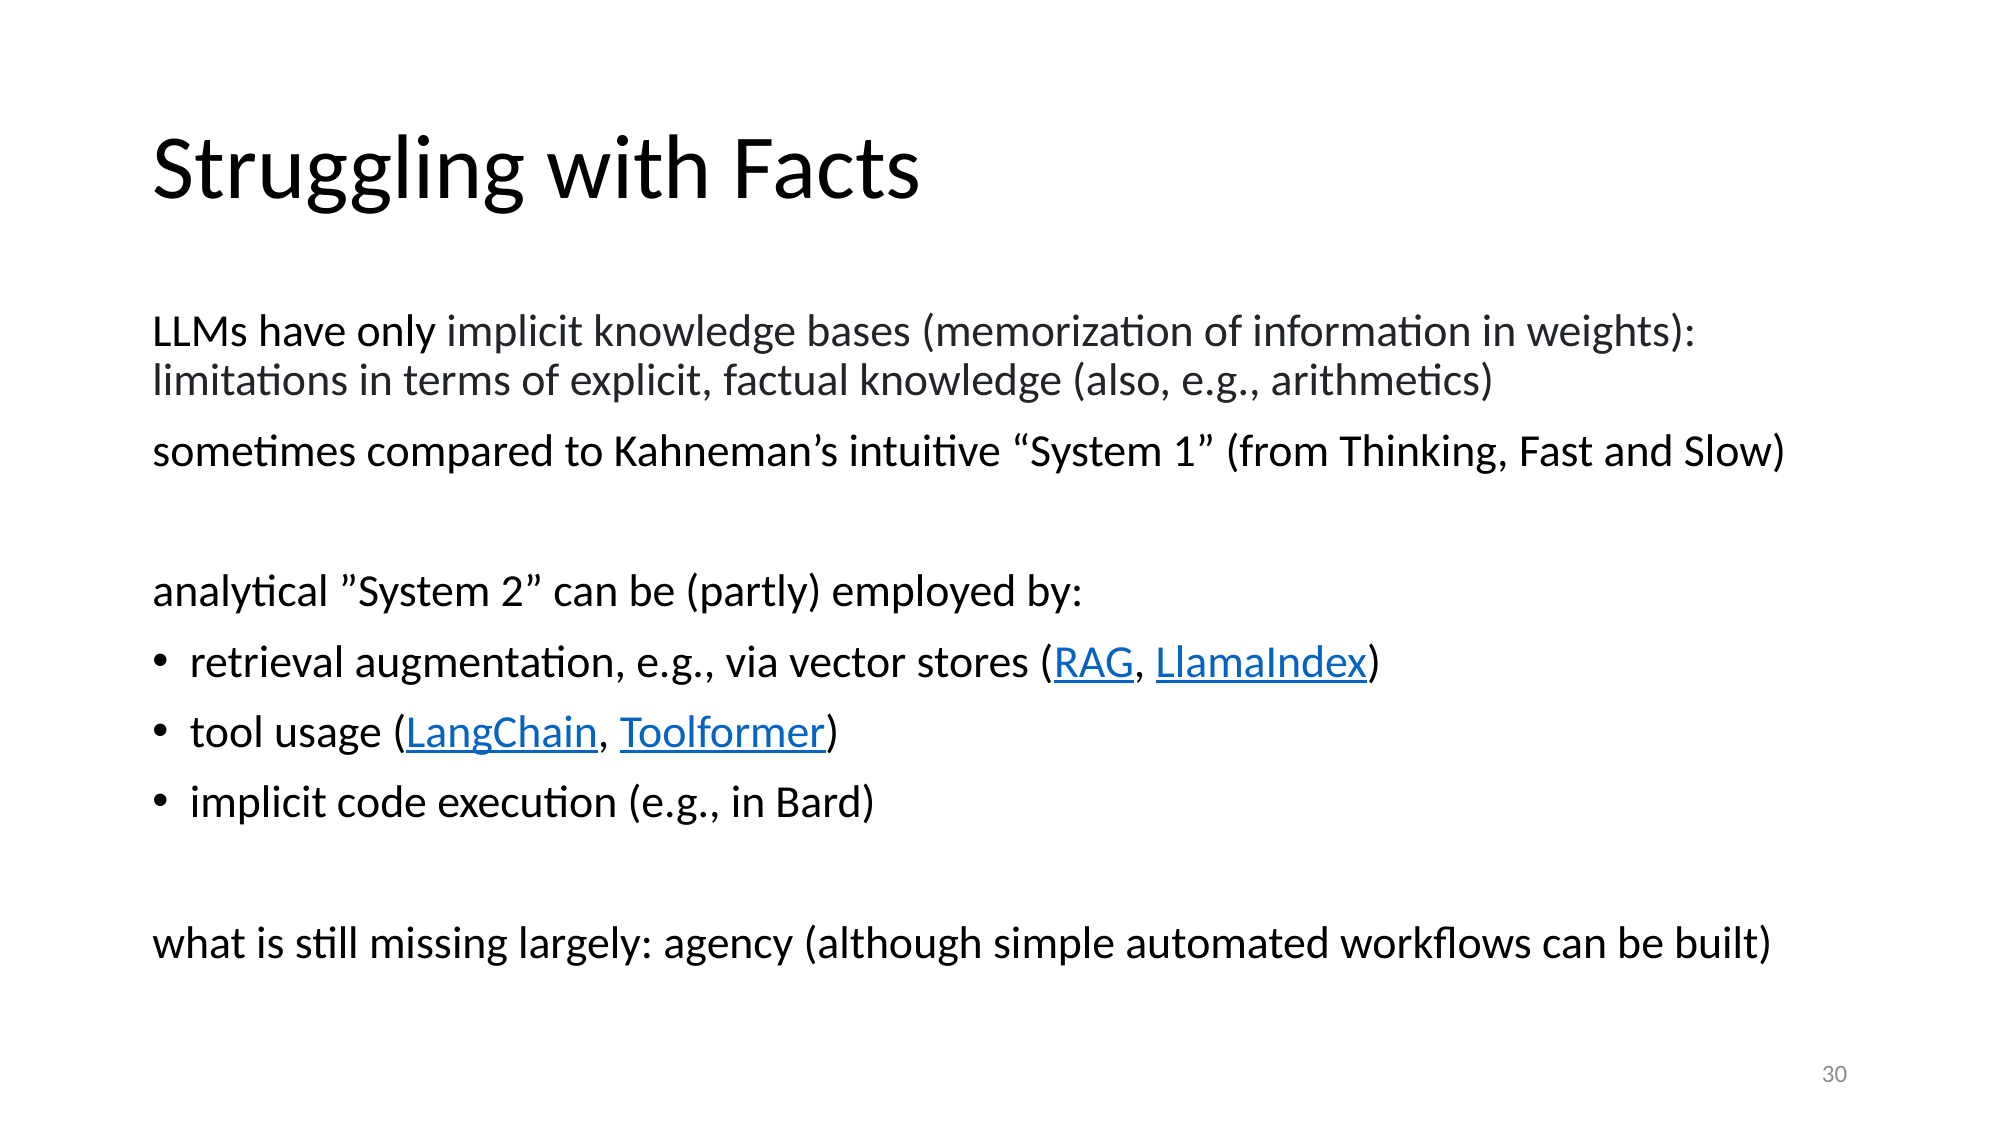

# Struggling with Facts
LLMs have only implicit knowledge bases (memorization of information in weights): limitations in terms of explicit, factual knowledge (also, e.g., arithmetics)
sometimes compared to Kahneman’s intuitive “System 1” (from Thinking, Fast and Slow)

analytical ”System 2” can be (partly) employed by:
retrieval augmentation, e.g., via vector stores (RAG, LlamaIndex)
tool usage (LangChain, Toolformer)
implicit code execution (e.g., in Bard)

what is still missing largely: agency (although simple automated workflows can be built)
30